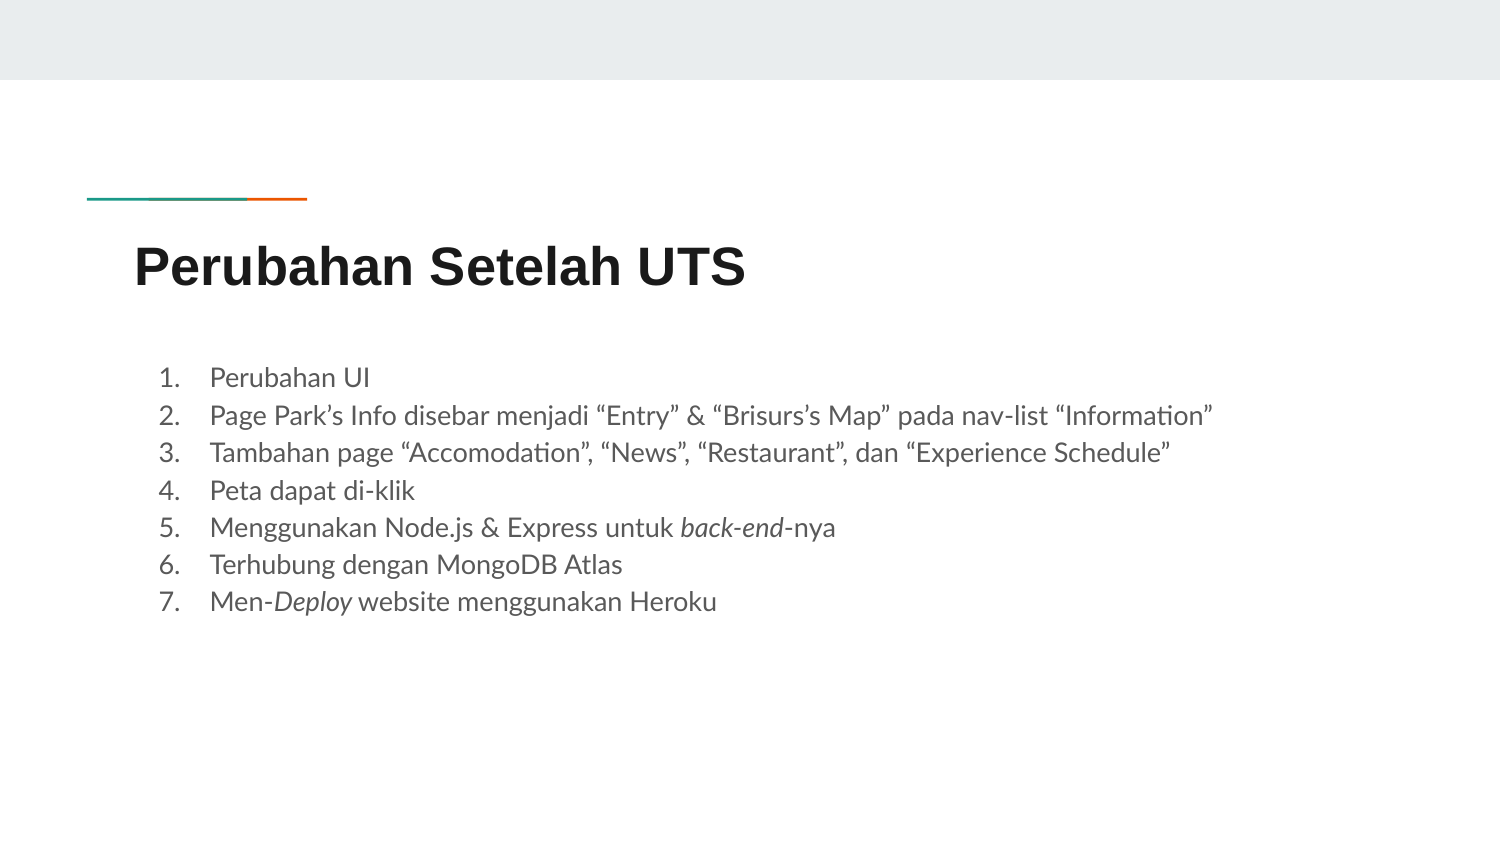

# Perubahan Setelah UTS
Perubahan UI
Page Park’s Info disebar menjadi “Entry” & “Brisurs’s Map” pada nav-list “Information”
Tambahan page “Accomodation”, “News”, “Restaurant”, dan “Experience Schedule”
Peta dapat di-klik
Menggunakan Node.js & Express untuk back-end-nya
Terhubung dengan MongoDB Atlas
Men-Deploy website menggunakan Heroku